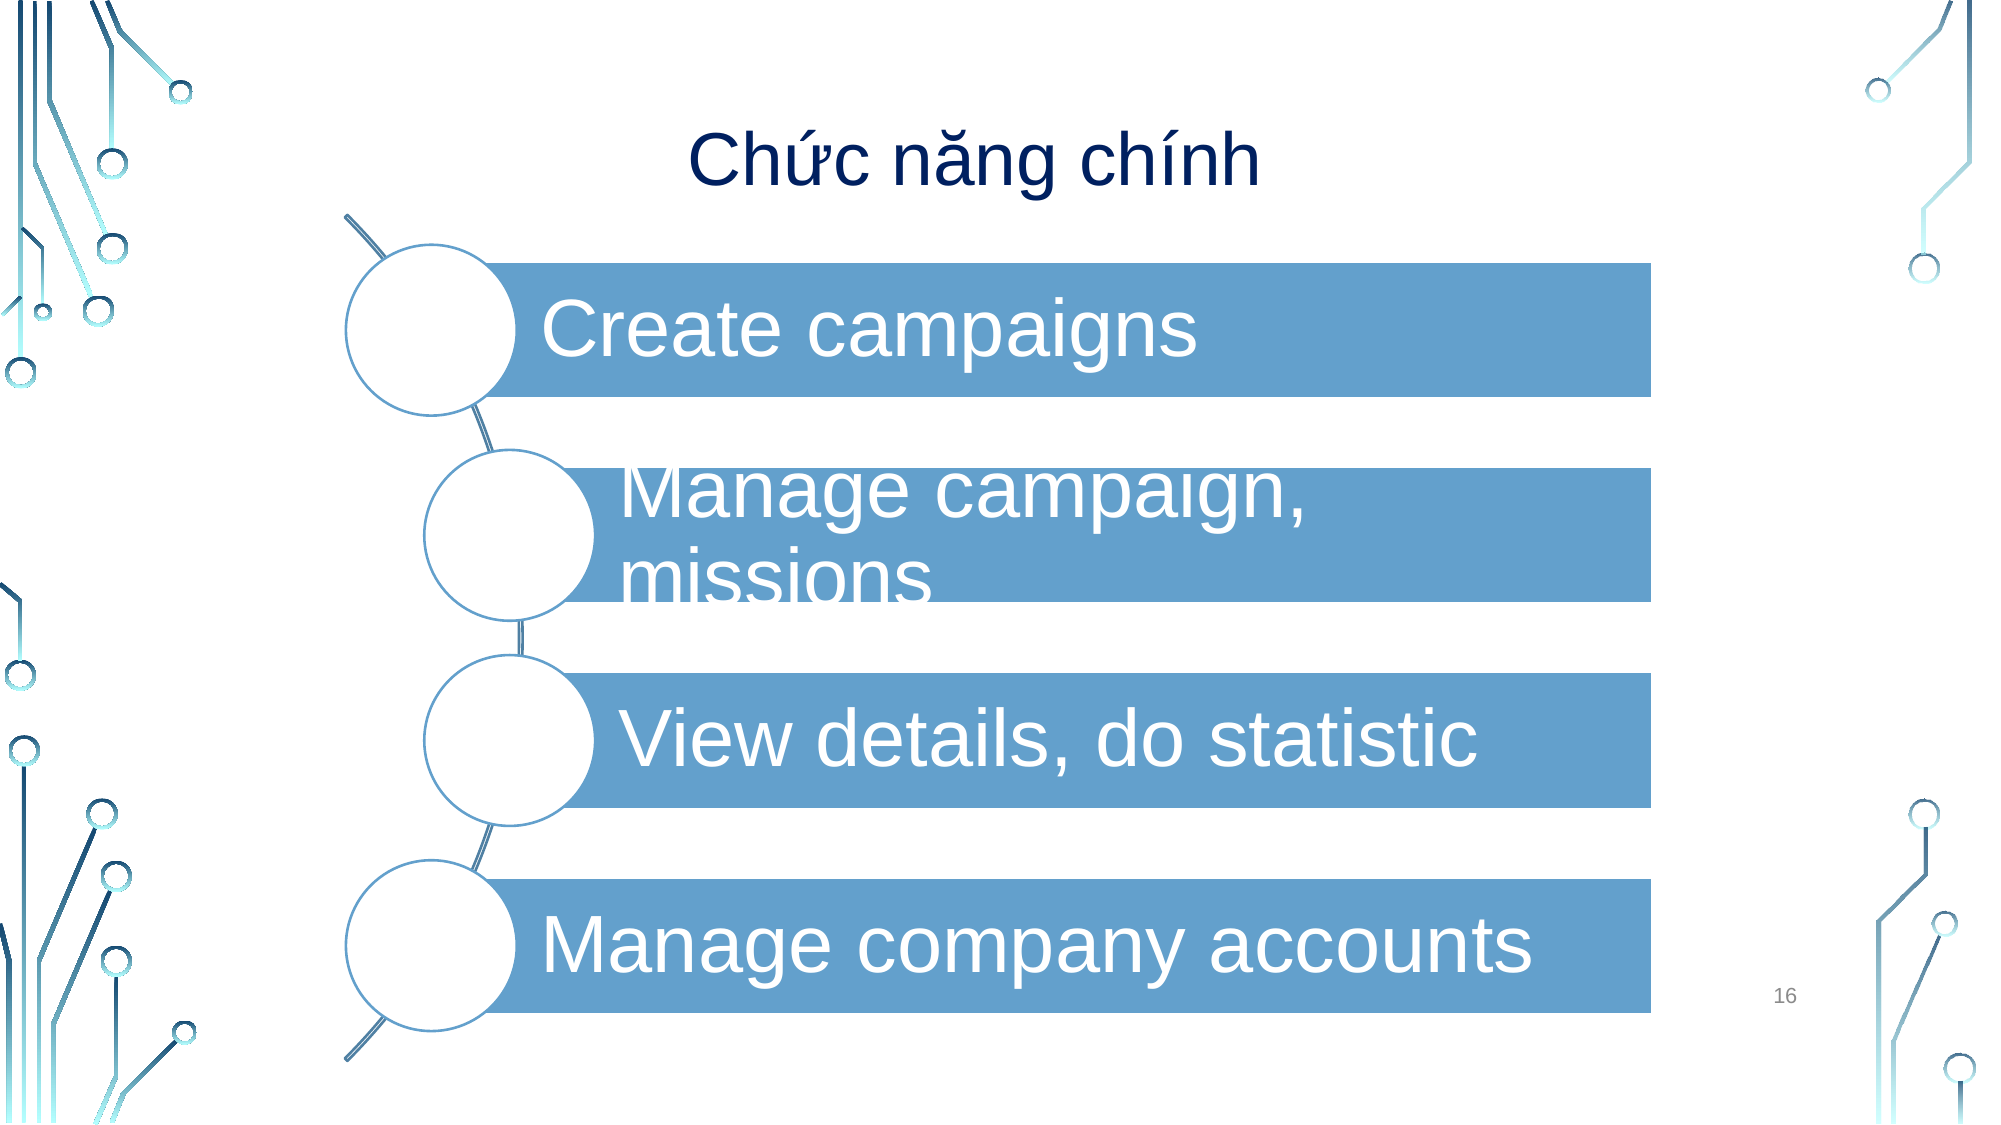

Chức năng chính
Create campaigns
Manage campaign, missions
View details, do statistic
Manage company accounts
16